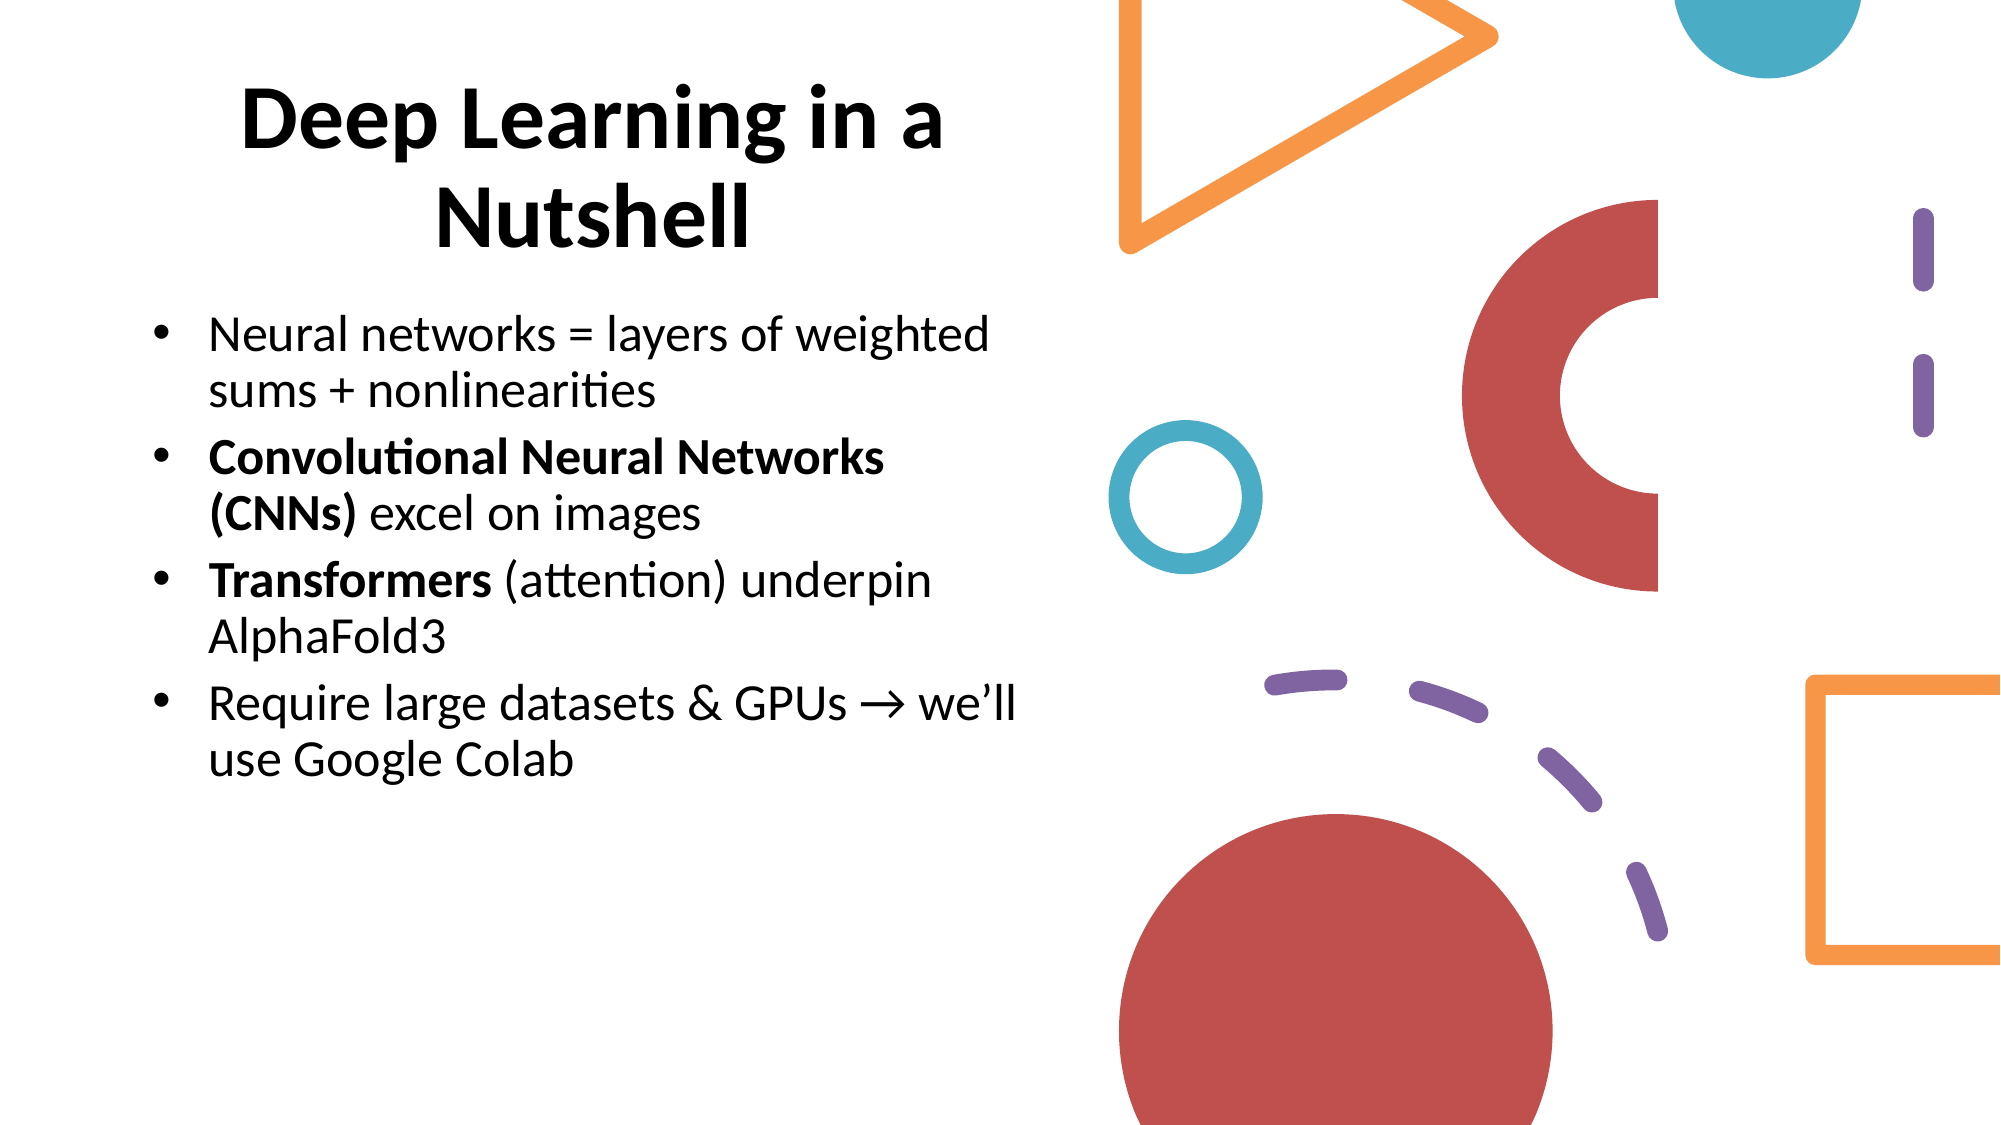

# Deep Learning in a Nutshell

Neural networks = layers of weighted sums + nonlinearities
Convolutional Neural Networks (CNNs) excel on images
Transformers (attention) underpin AlphaFold3
Require large datasets & GPUs → we’ll use Google Colab